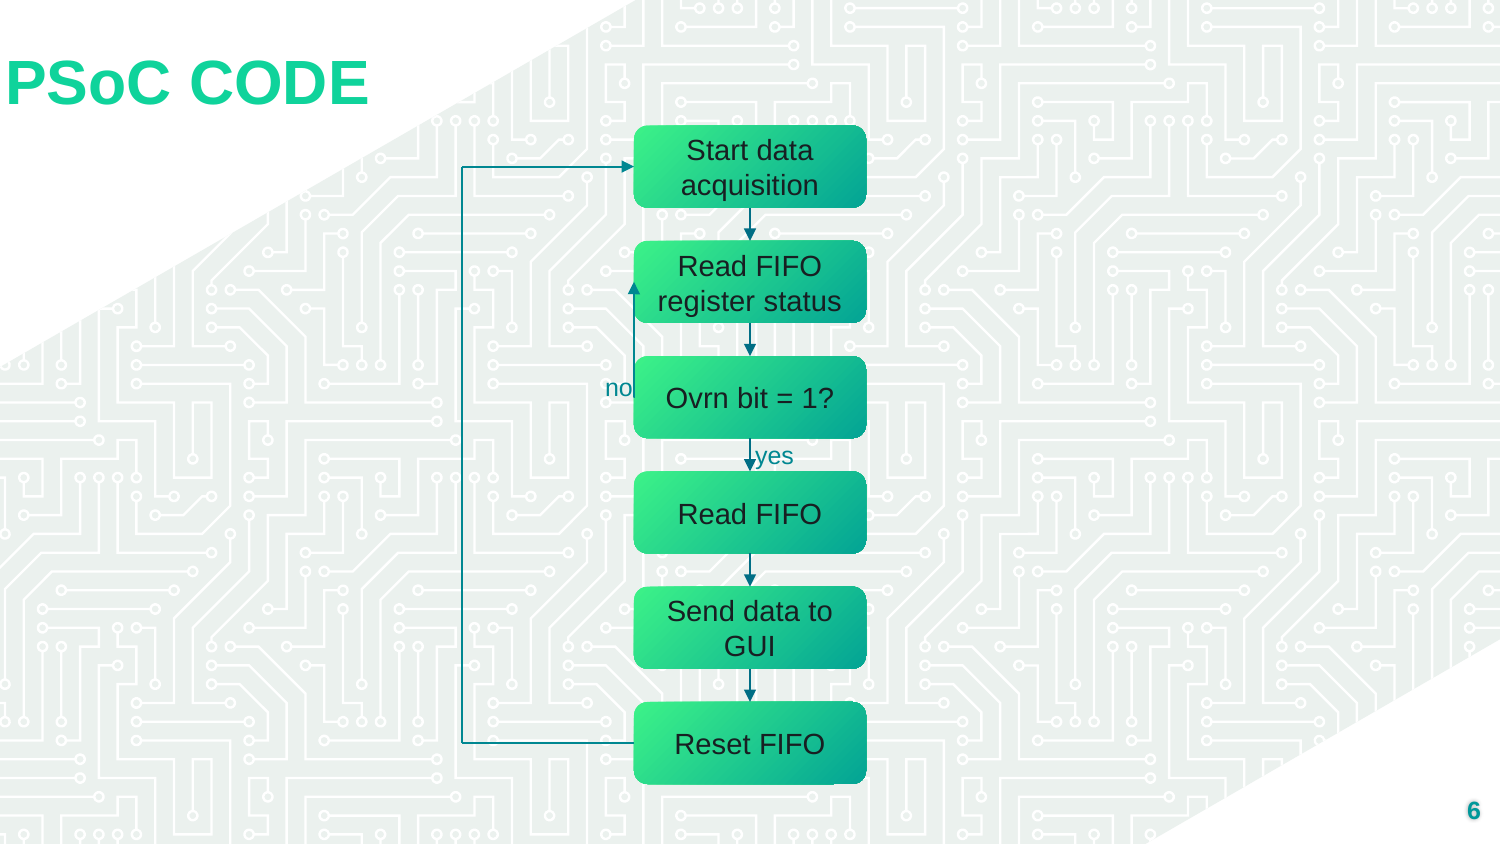

PSoC CODE
Start data acquisition
Read FIFO register status
Ovrn bit = 1?
no
yes
Read FIFO
Send data to GUI
Reset FIFO
6